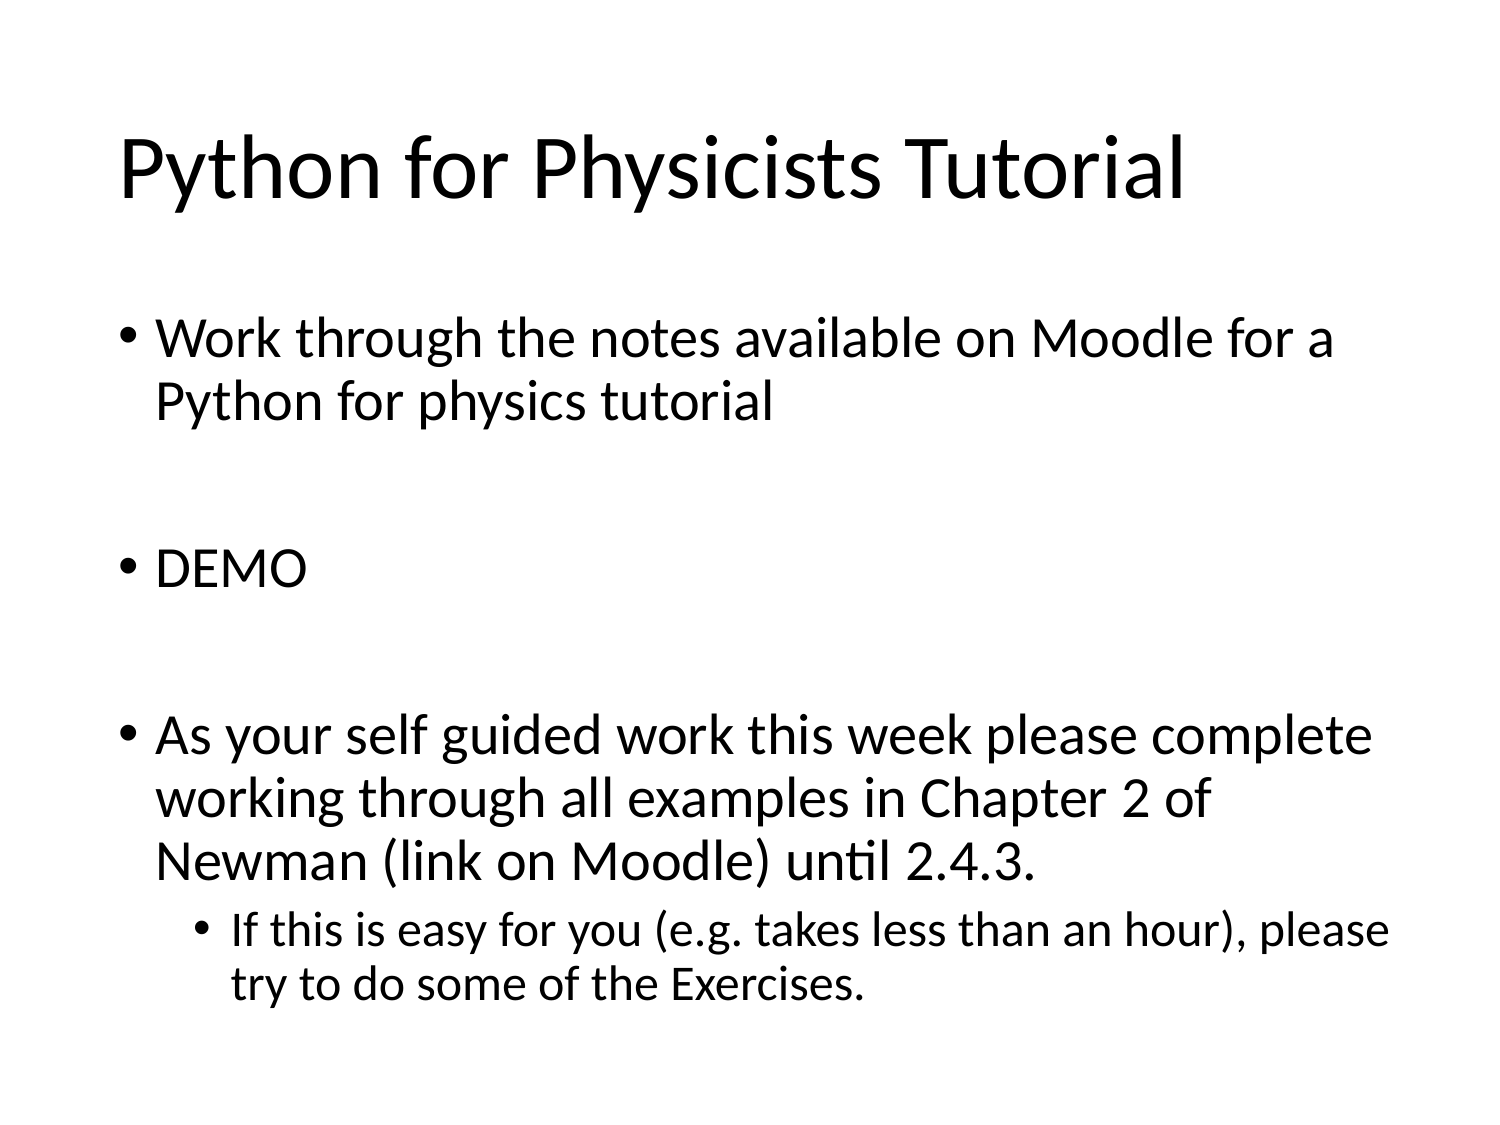

# Python for Physicists Tutorial
Work through the notes available on Moodle for a Python for physics tutorial

DEMO

As your self guided work this week please complete working through all examples in Chapter 2 of Newman (link on Moodle) until 2.4.3.
If this is easy for you (e.g. takes less than an hour), please try to do some of the Exercises.